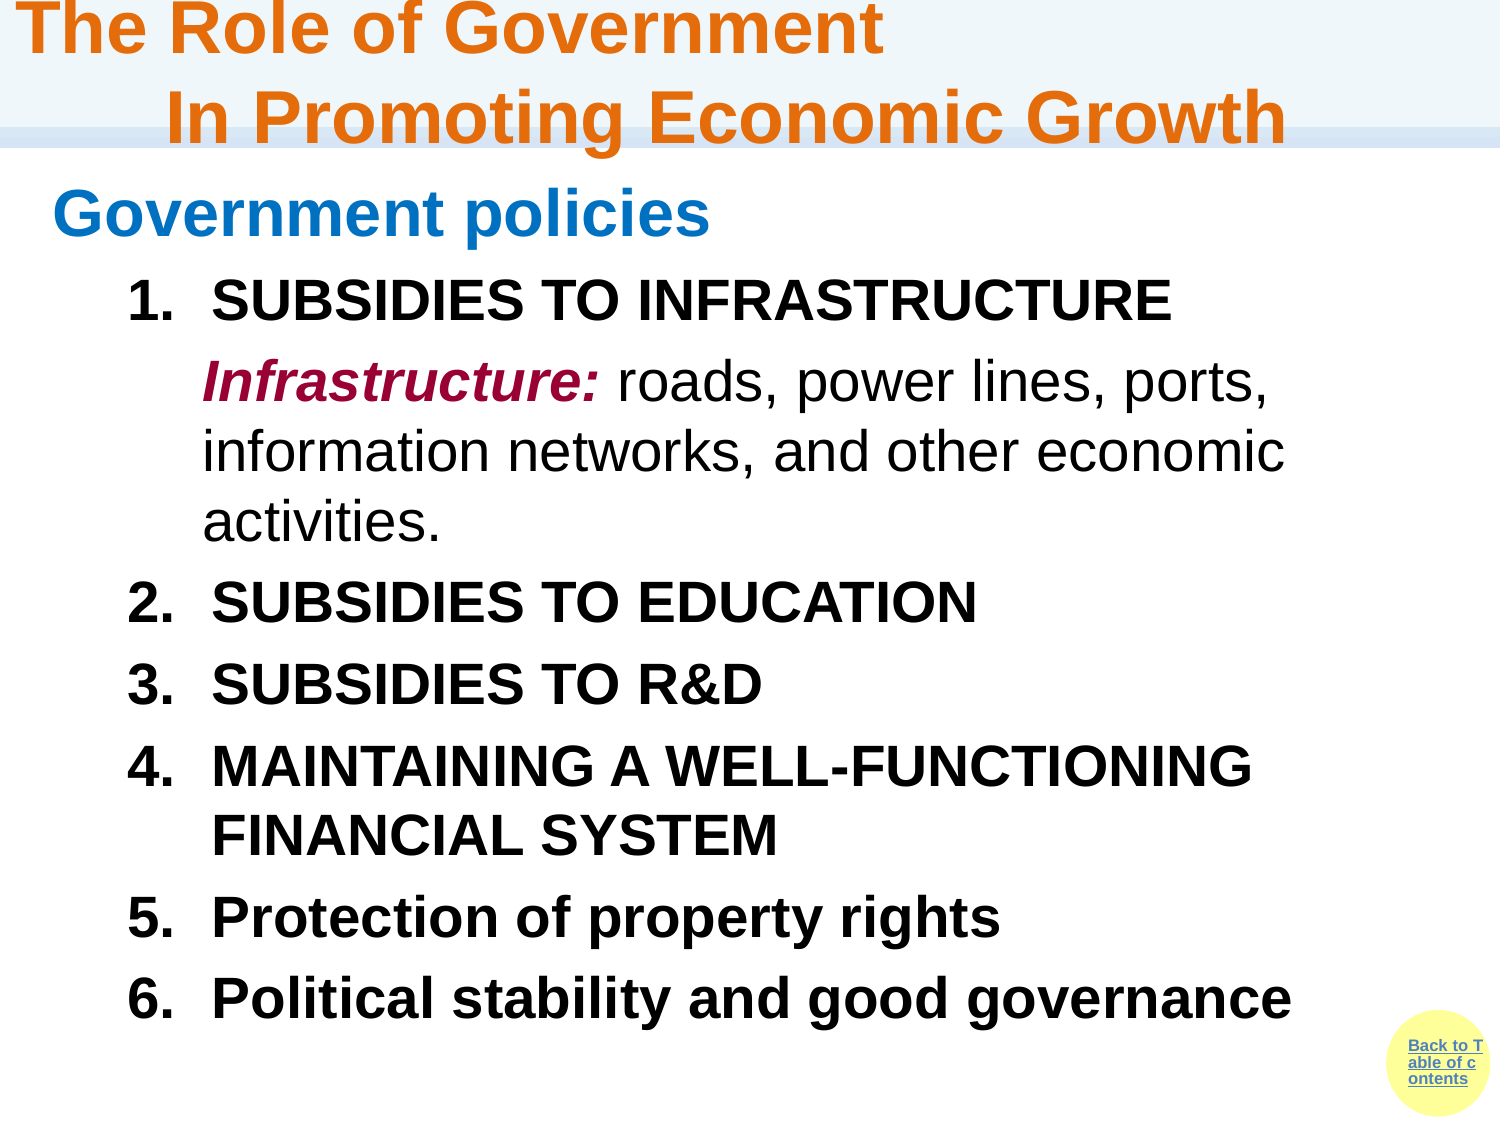

# The Role of Government In Promoting Economic Growth
Government policies
SUBSIDIES TO INFRASTRUCTURE
Infrastructure: roads, power lines, ports, information networks, and other economic activities.
SUBSIDIES TO EDUCATION
SUBSIDIES TO R&D
MAINTAINING A WELL-FUNCTIONING FINANCIAL SYSTEM
Protection of property rights
Political stability and good governance